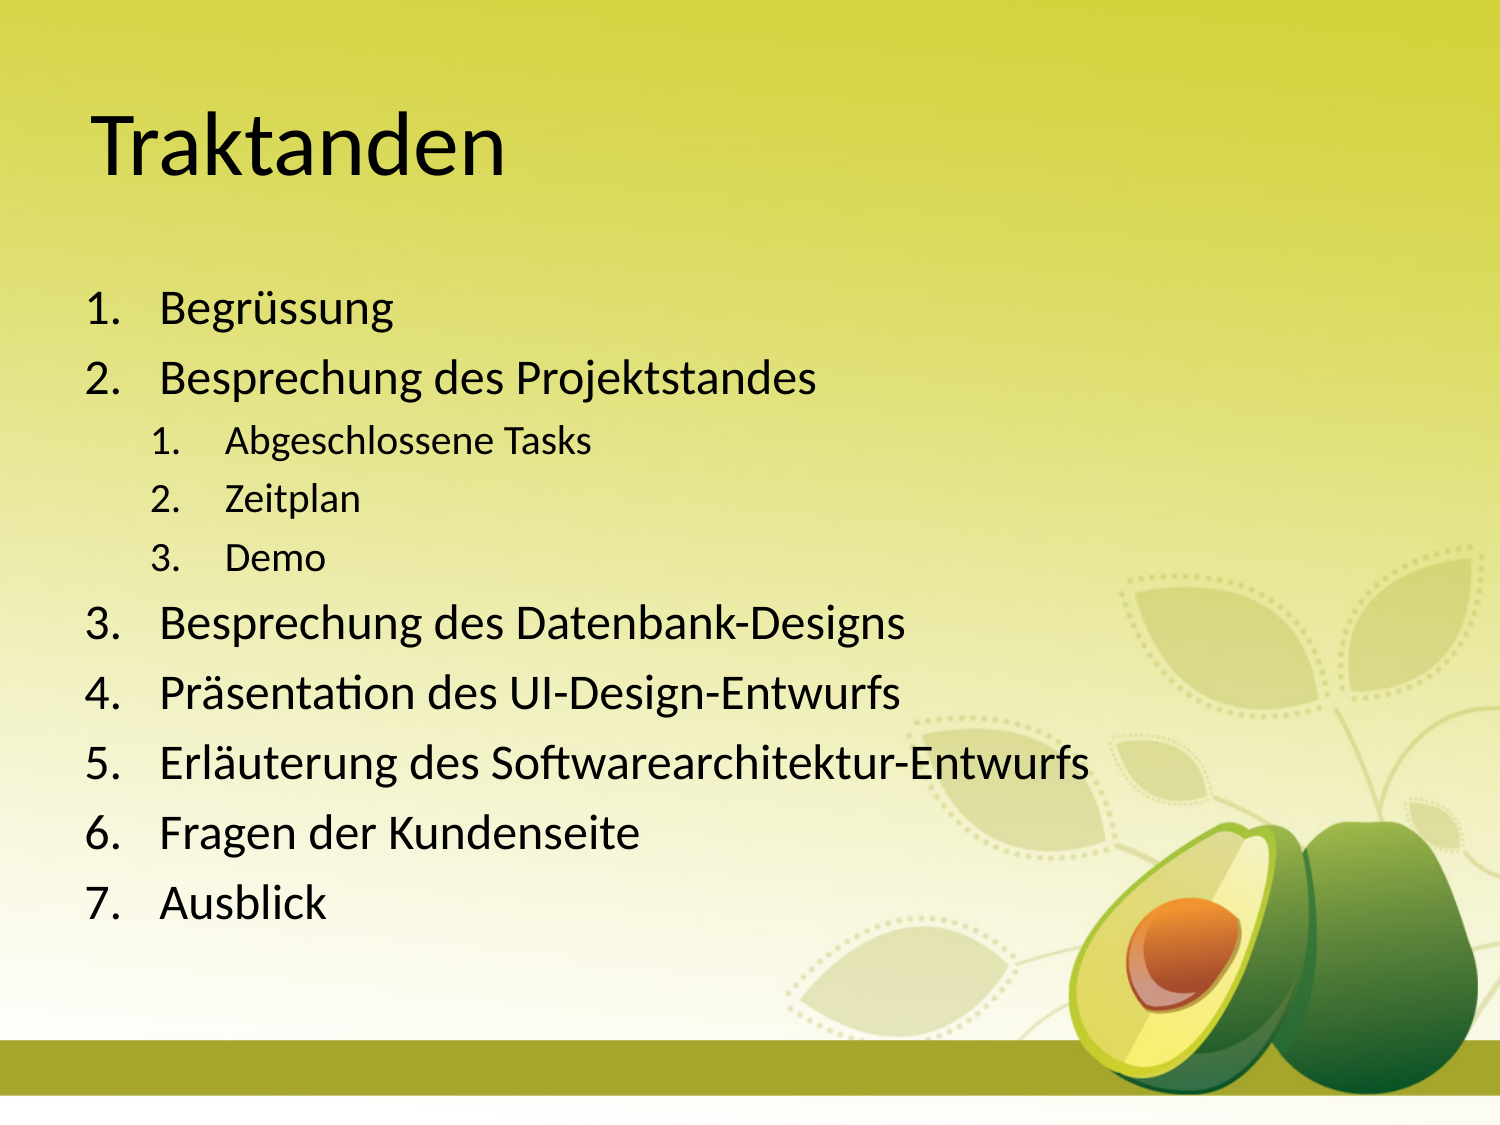

# Traktanden
Begrüssung
Besprechung des Projektstandes
Abgeschlossene Tasks
Zeitplan
Demo
Besprechung des Datenbank-Designs
Präsentation des UI-Design-Entwurfs
Erläuterung des Softwarearchitektur-Entwurfs
Fragen der Kundenseite
Ausblick